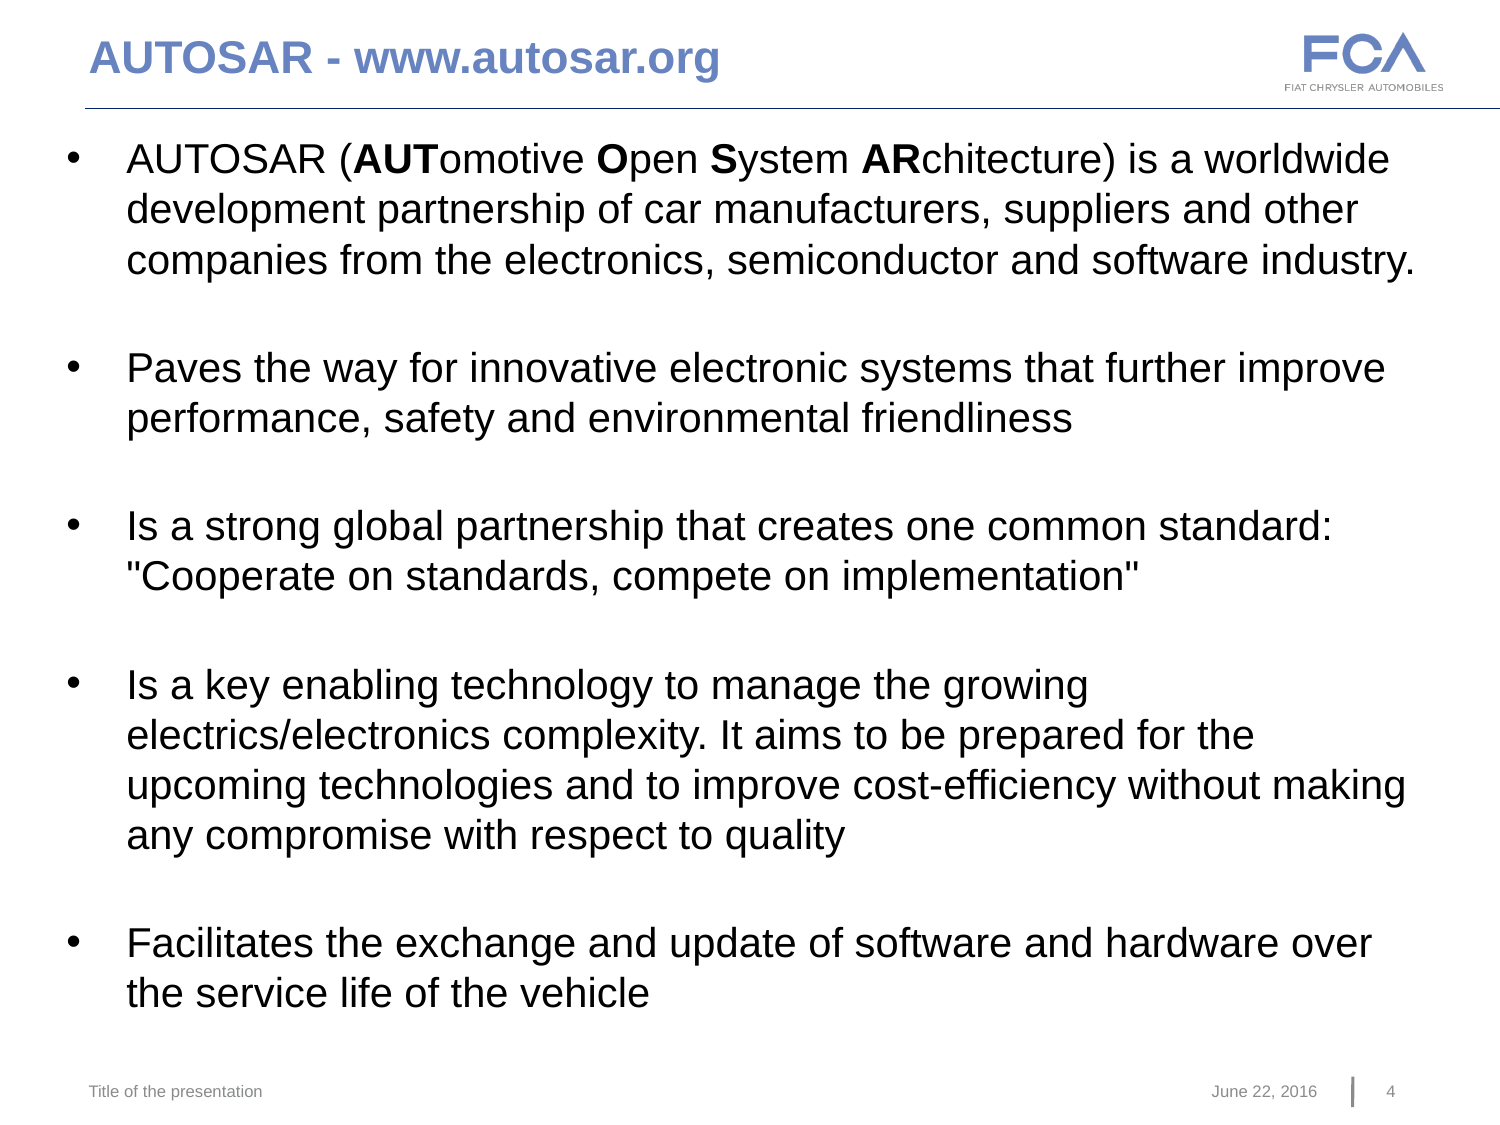

AUTOSAR - www.autosar.org
AUTOSAR (AUTomotive Open System ARchitecture) is a worldwide development partnership of car manufacturers, suppliers and other companies from the electronics, semiconductor and software industry.
Paves the way for innovative electronic systems that further improve performance, safety and environmental friendliness
Is a strong global partnership that creates one common standard: "Cooperate on standards, compete on implementation"
Is a key enabling technology to manage the growing electrics/electronics complexity. It aims to be prepared for the upcoming technologies and to improve cost-efficiency without making any compromise with respect to quality
Facilitates the exchange and update of software and hardware over the service life of the vehicle
Title of the presentation
June 22, 2016
4